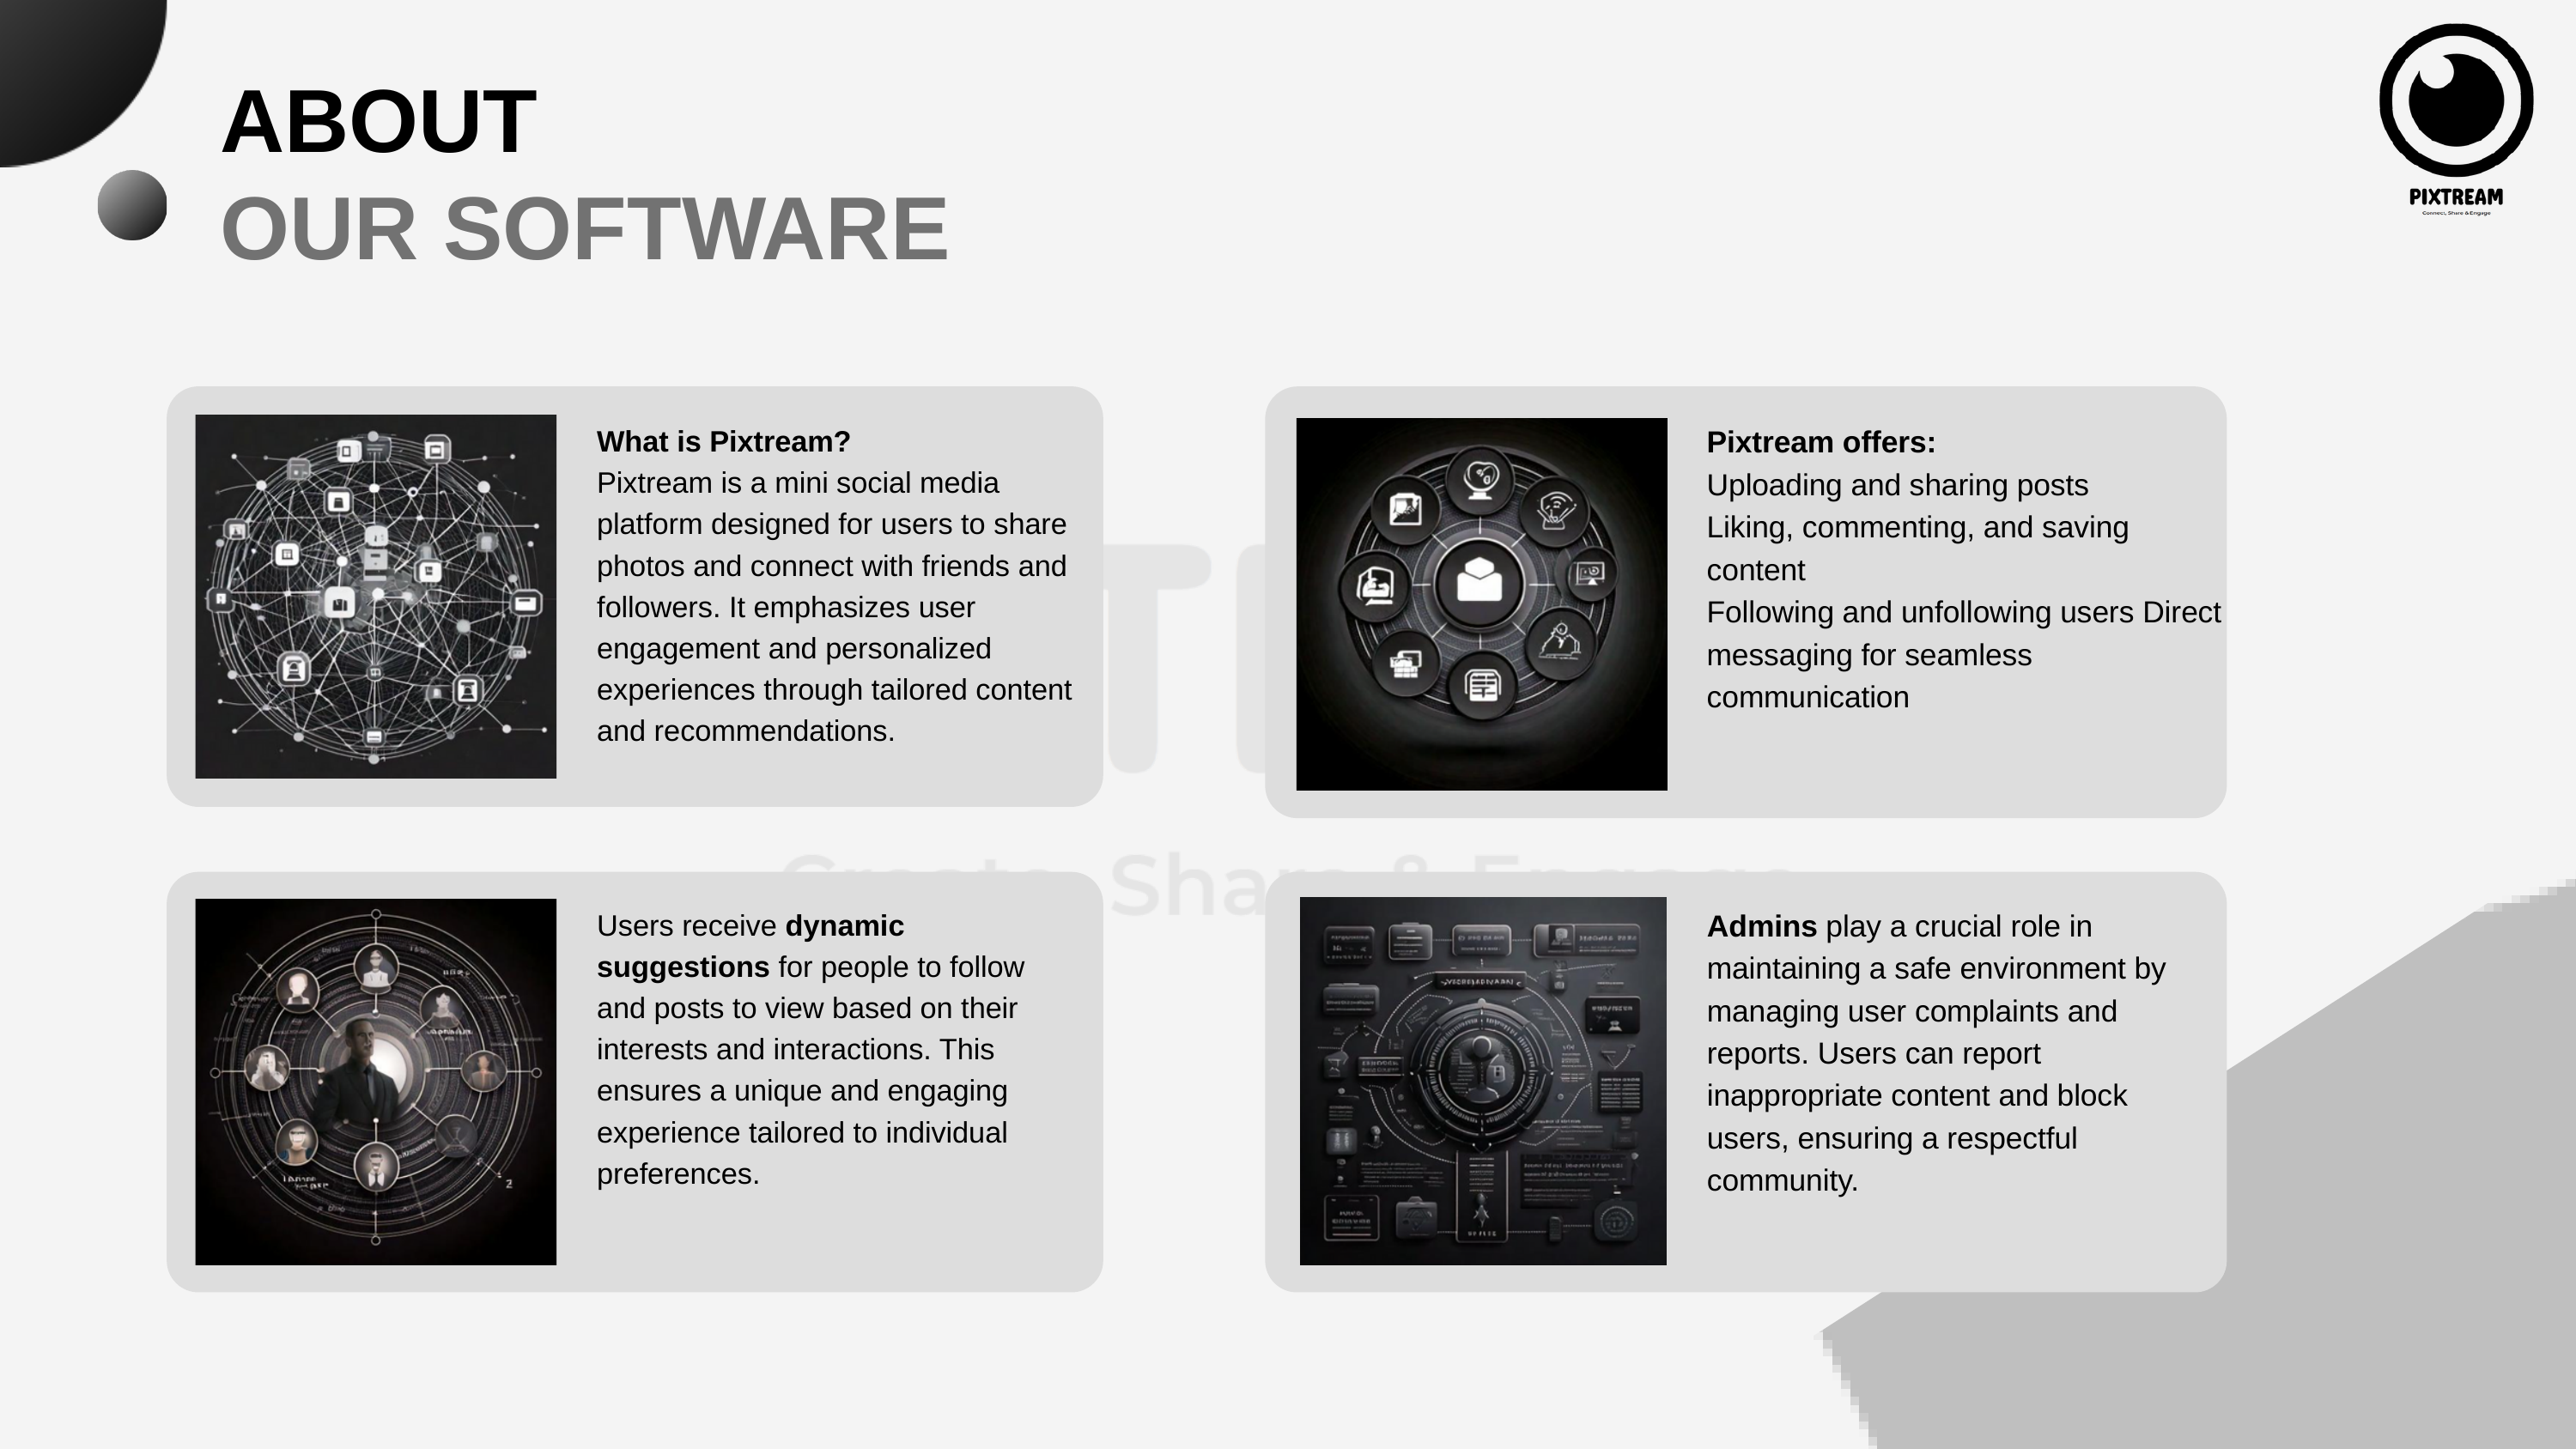

ABOUT
OUR SOFTWARE

What is Pixtream?
Pixtream is a mini social media platform designed for users to share photos and connect with friends and followers. It emphasizes user engagement and personalized experiences through tailored content and recommendations.

Pixtream offers:
Uploading and sharing posts
Liking, commenting, and saving content
Following and unfollowing users Direct messaging for seamless communication

Admins play a crucial role in maintaining a safe environment by managing user complaints and reports. Users can report inappropriate content and block users, ensuring a respectful community.
Users receive dynamic suggestions for people to follow and posts to view based on their interests and interactions. This ensures a unique and engaging experience tailored to individual preferences.